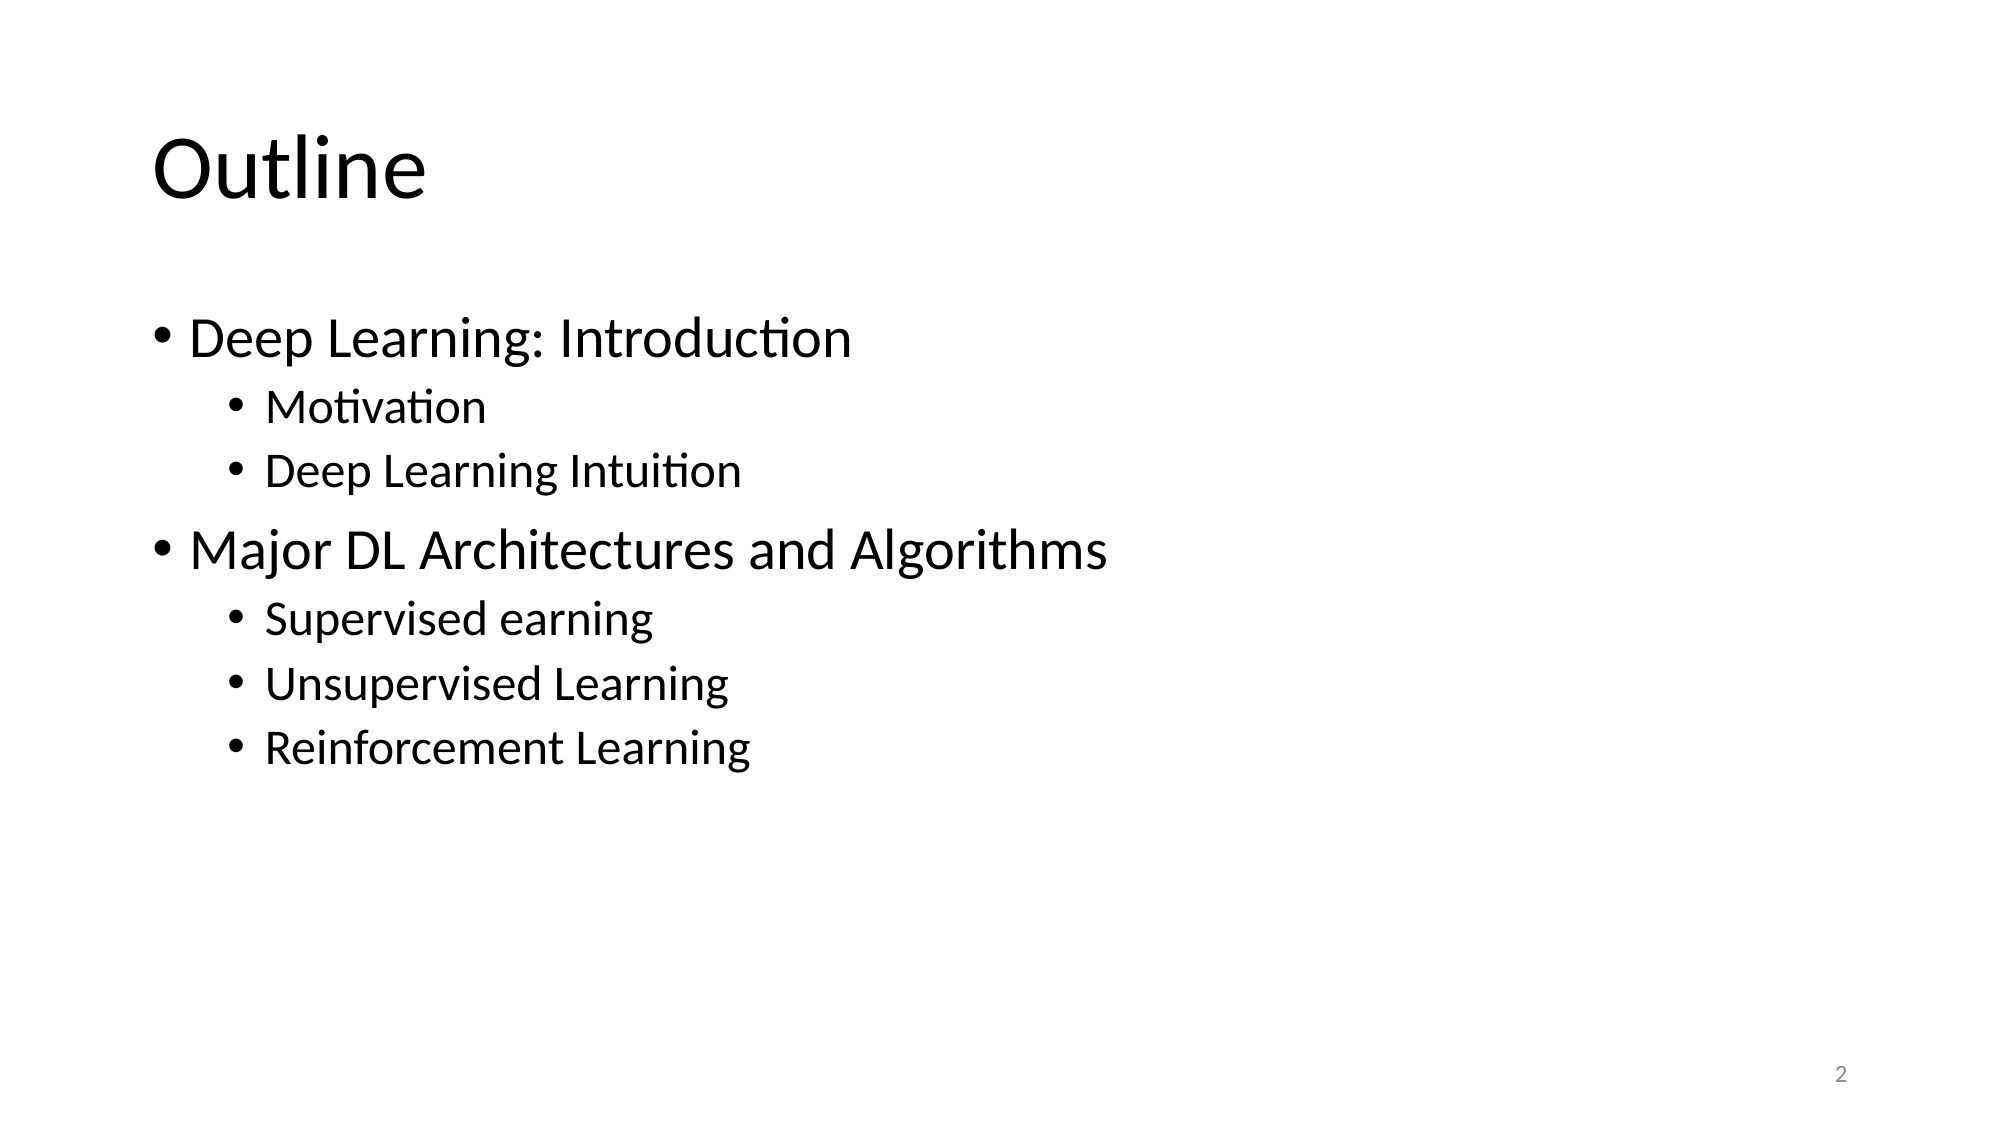

# Outline
Deep Learning: Introduction
Motivation
Deep Learning Intuition
Major DL Architectures and Algorithms
Supervised earning
Unsupervised Learning
Reinforcement Learning
2